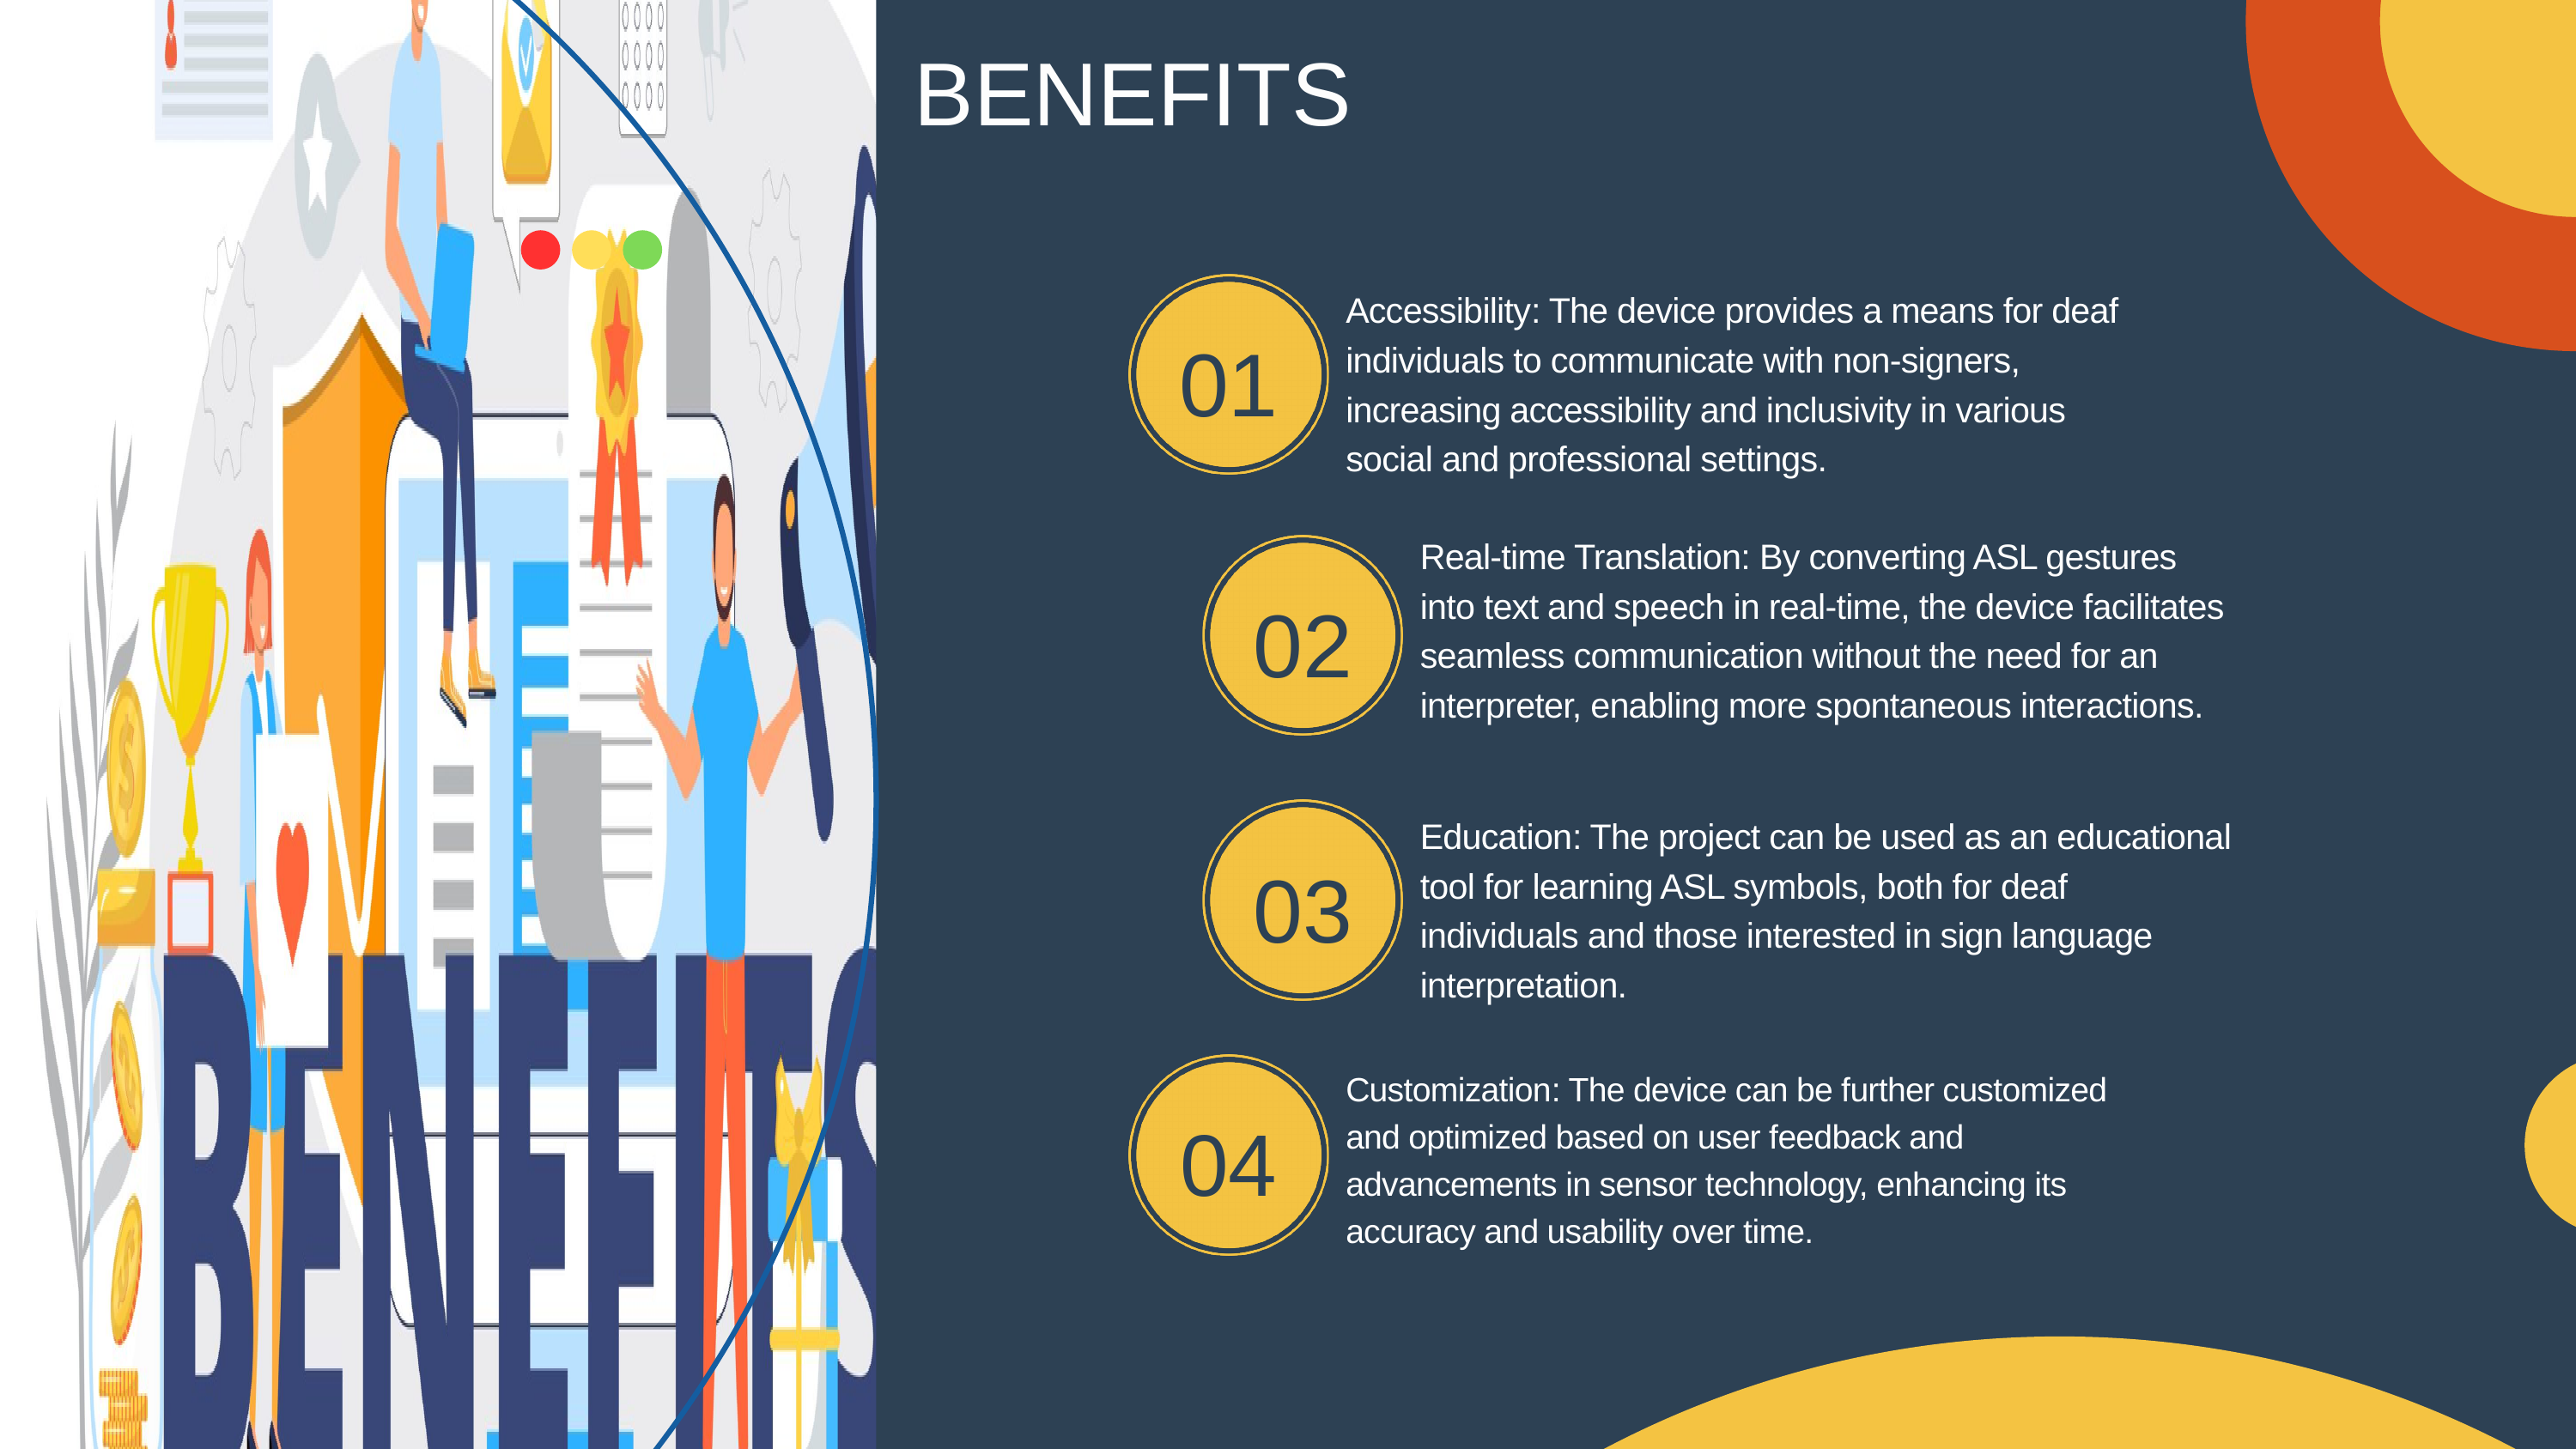

BENEFITS

Accessibility: The device provides a means for deaf individuals to communicate with non-signers, increasing accessibility and inclusivity in various social and professional settings.
01
Real-time Translation: By converting ASL gestures into text and speech in real-time, the device facilitates seamless communication without the need for an interpreter, enabling more spontaneous interactions.

02

Education: The project can be used as an educational tool for learning ASL symbols, both for deaf individuals and those interested in sign language interpretation.
03

Customization: The device can be further customized and optimized based on user feedback and advancements in sensor technology, enhancing its accuracy and usability over time.
04